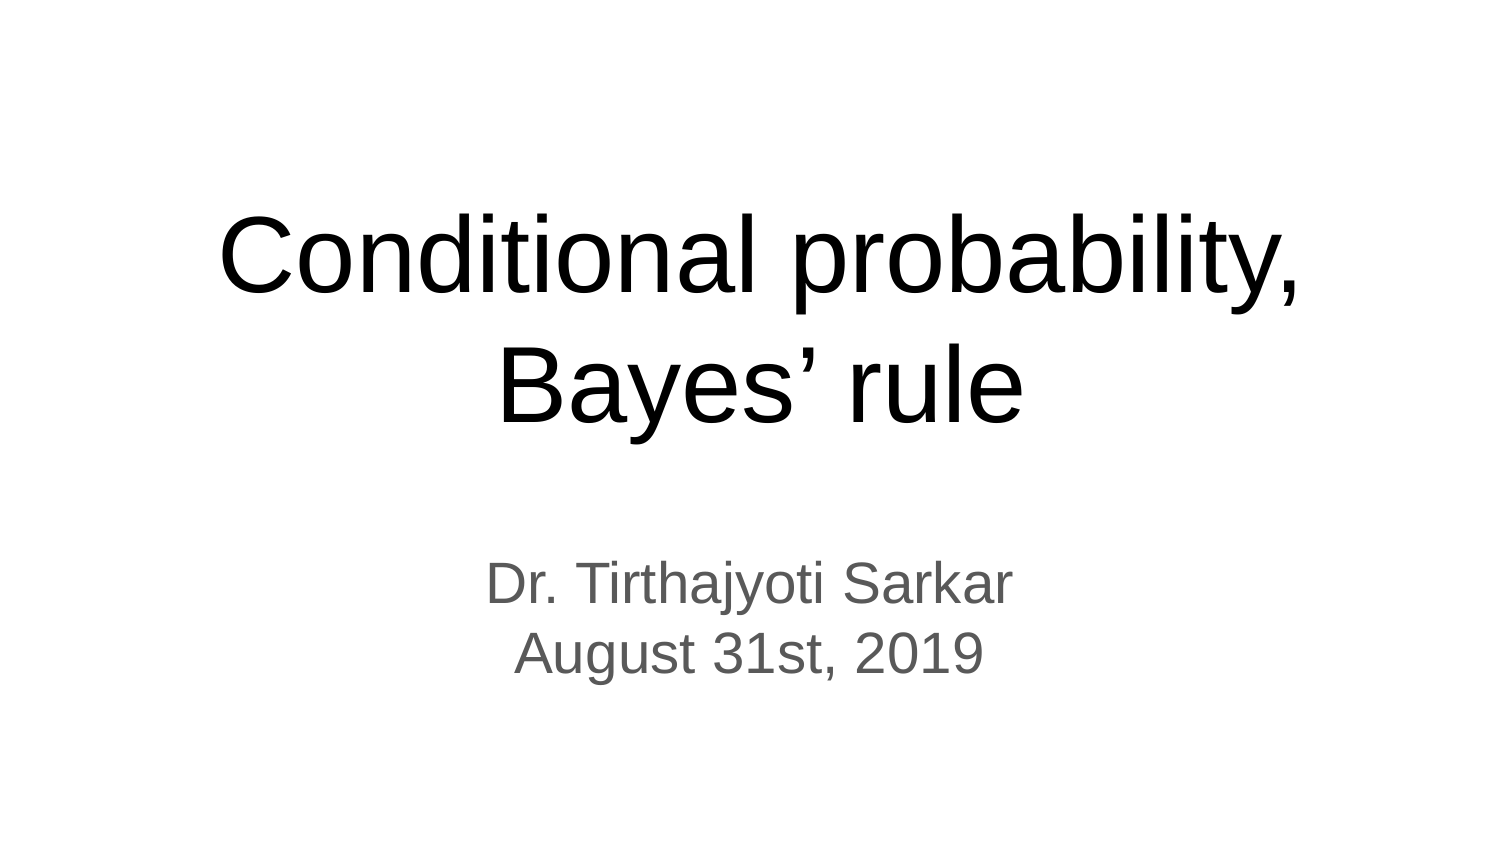

Conditional probability, Bayes’ rule
Dr. Tirthajyoti Sarkar
August 31st, 2019